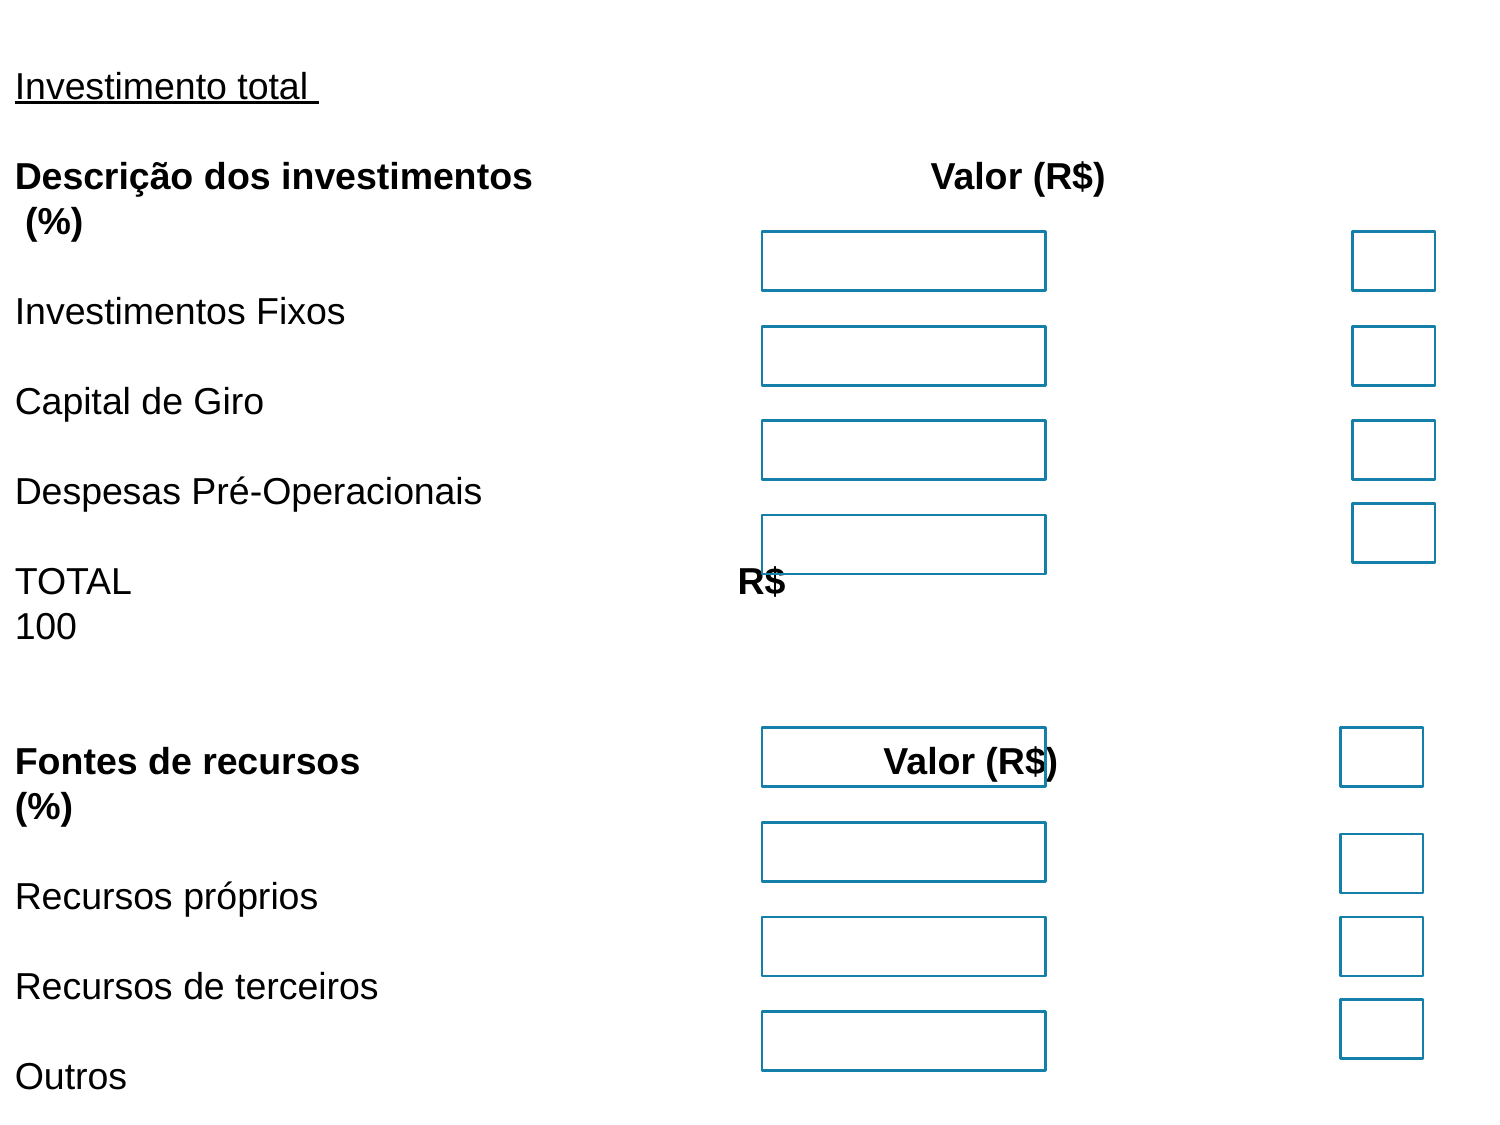

Investimento total

Descrição dos investimentos                                      Valor (R$)                                      (%)

Investimentos Fixos

Capital de Giro

Despesas Pré-Operacionais

TOTAL                                                          R$                                                                100

Fontes de recursos                                                  Valor (R$)                                         (%)

Recursos próprios

Recursos de terceiros

Outros

TOTAL                                                       R$                                                            100